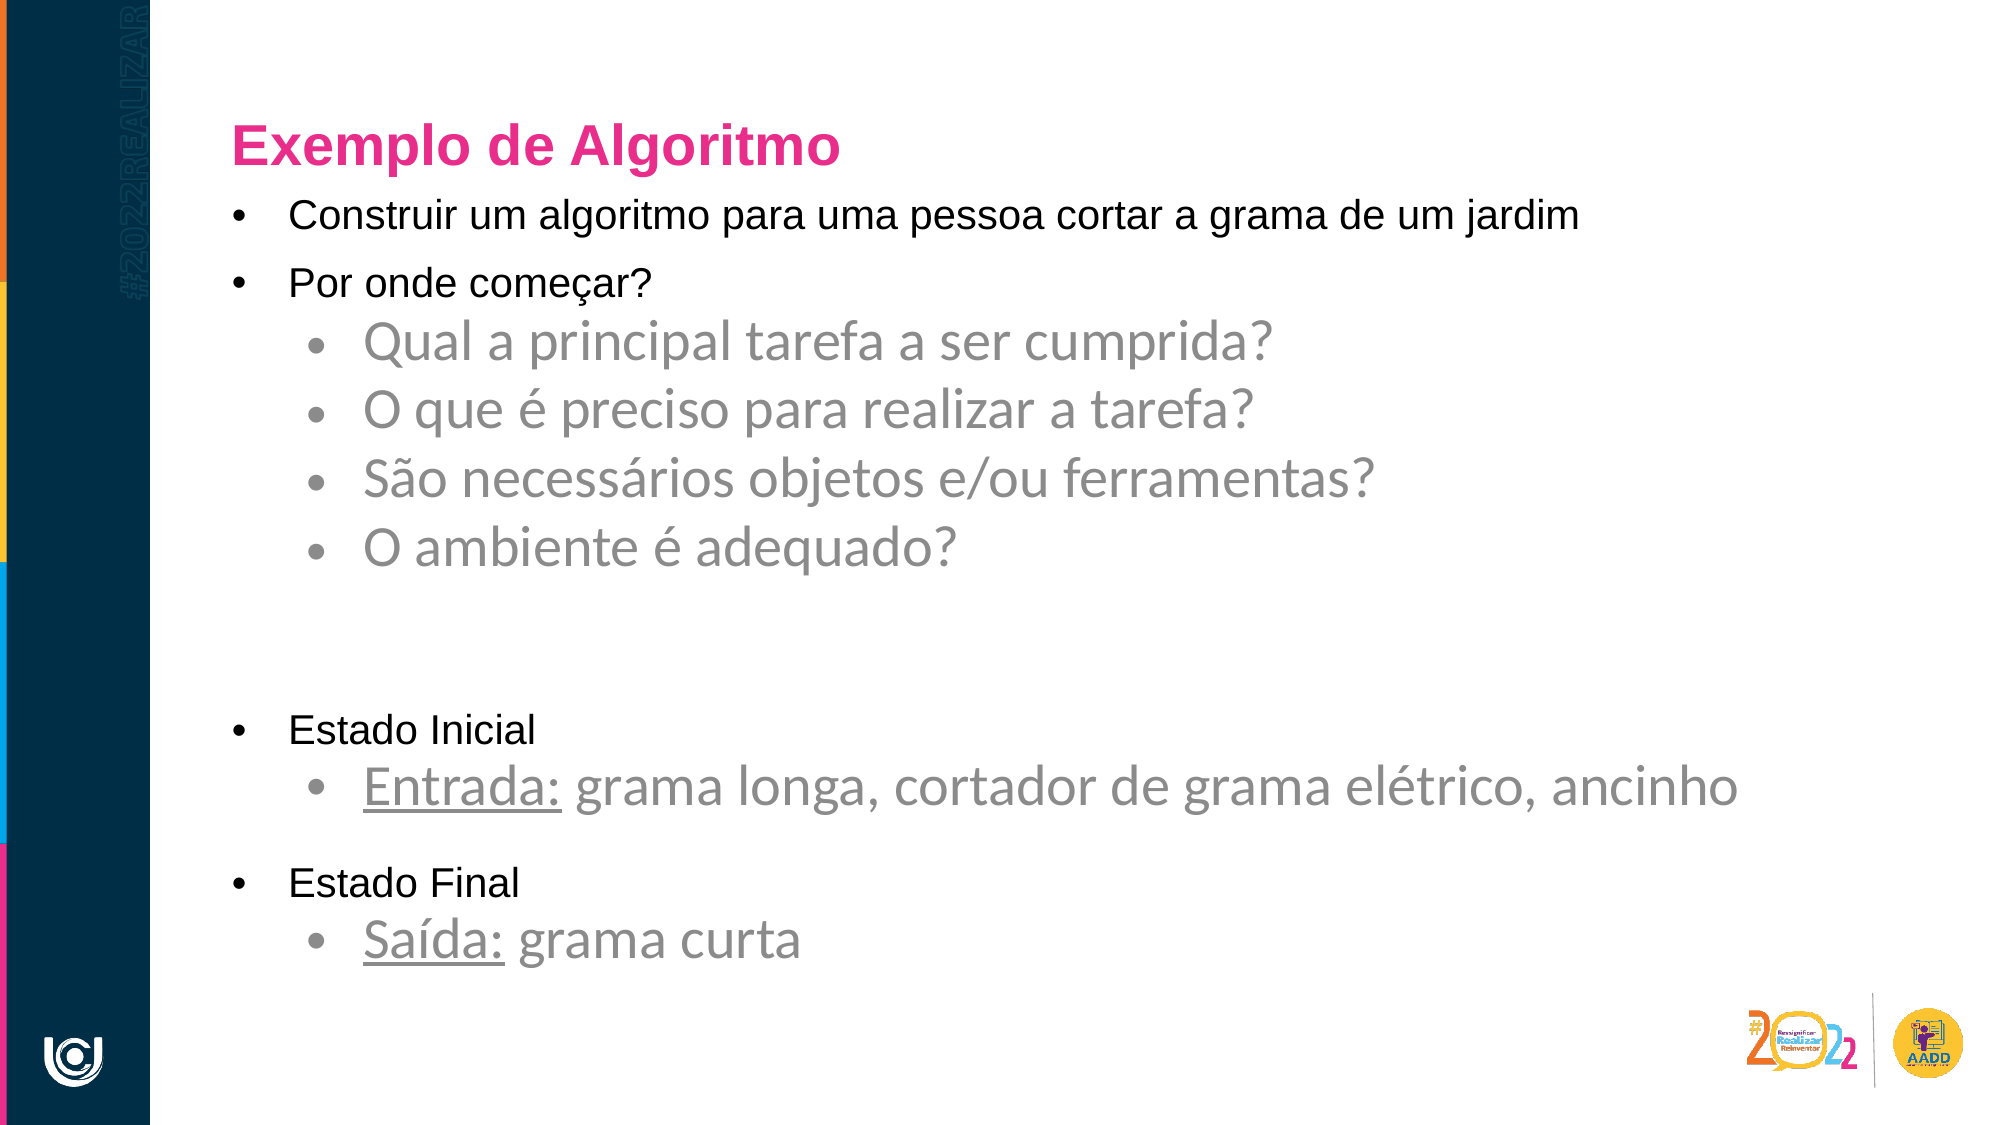

Exemplo de Algoritmo
Construir um algoritmo para uma pessoa cortar a grama de um jardim
Por onde começar?
Qual a principal tarefa a ser cumprida?
O que é preciso para realizar a tarefa?
São necessários objetos e/ou ferramentas?
O ambiente é adequado?

Estado Inicial
Entrada: grama longa, cortador de grama elétrico, ancinho
Estado Final
Saída: grama curta